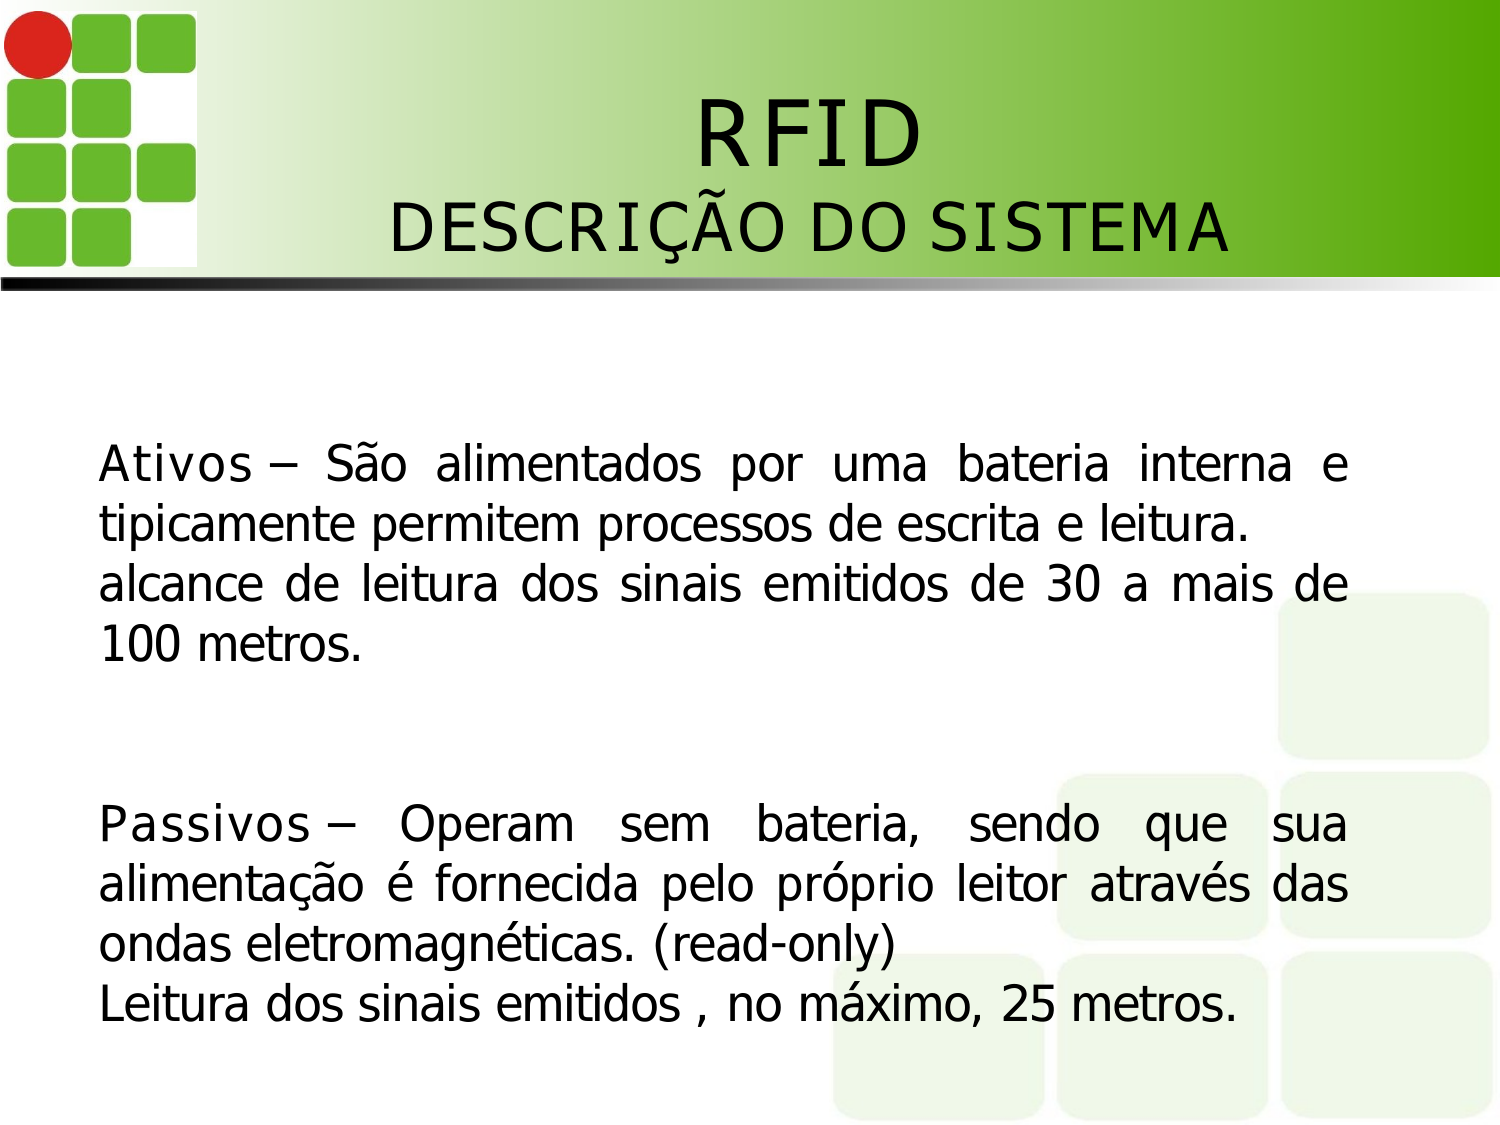

# RFID DESCRIÇÃO DO SISTEMA

Ativos – São alimentados por uma bateria interna e tipicamente permitem processos de escrita e leitura.
alcance de leitura dos sinais emitidos de 30 a mais de 100 metros.

Passivos – Operam sem bateria, sendo que sua alimentação é fornecida pelo próprio leitor através das ondas eletromagnéticas. (read-only)
Leitura dos sinais emitidos , no máximo, 25 metros.